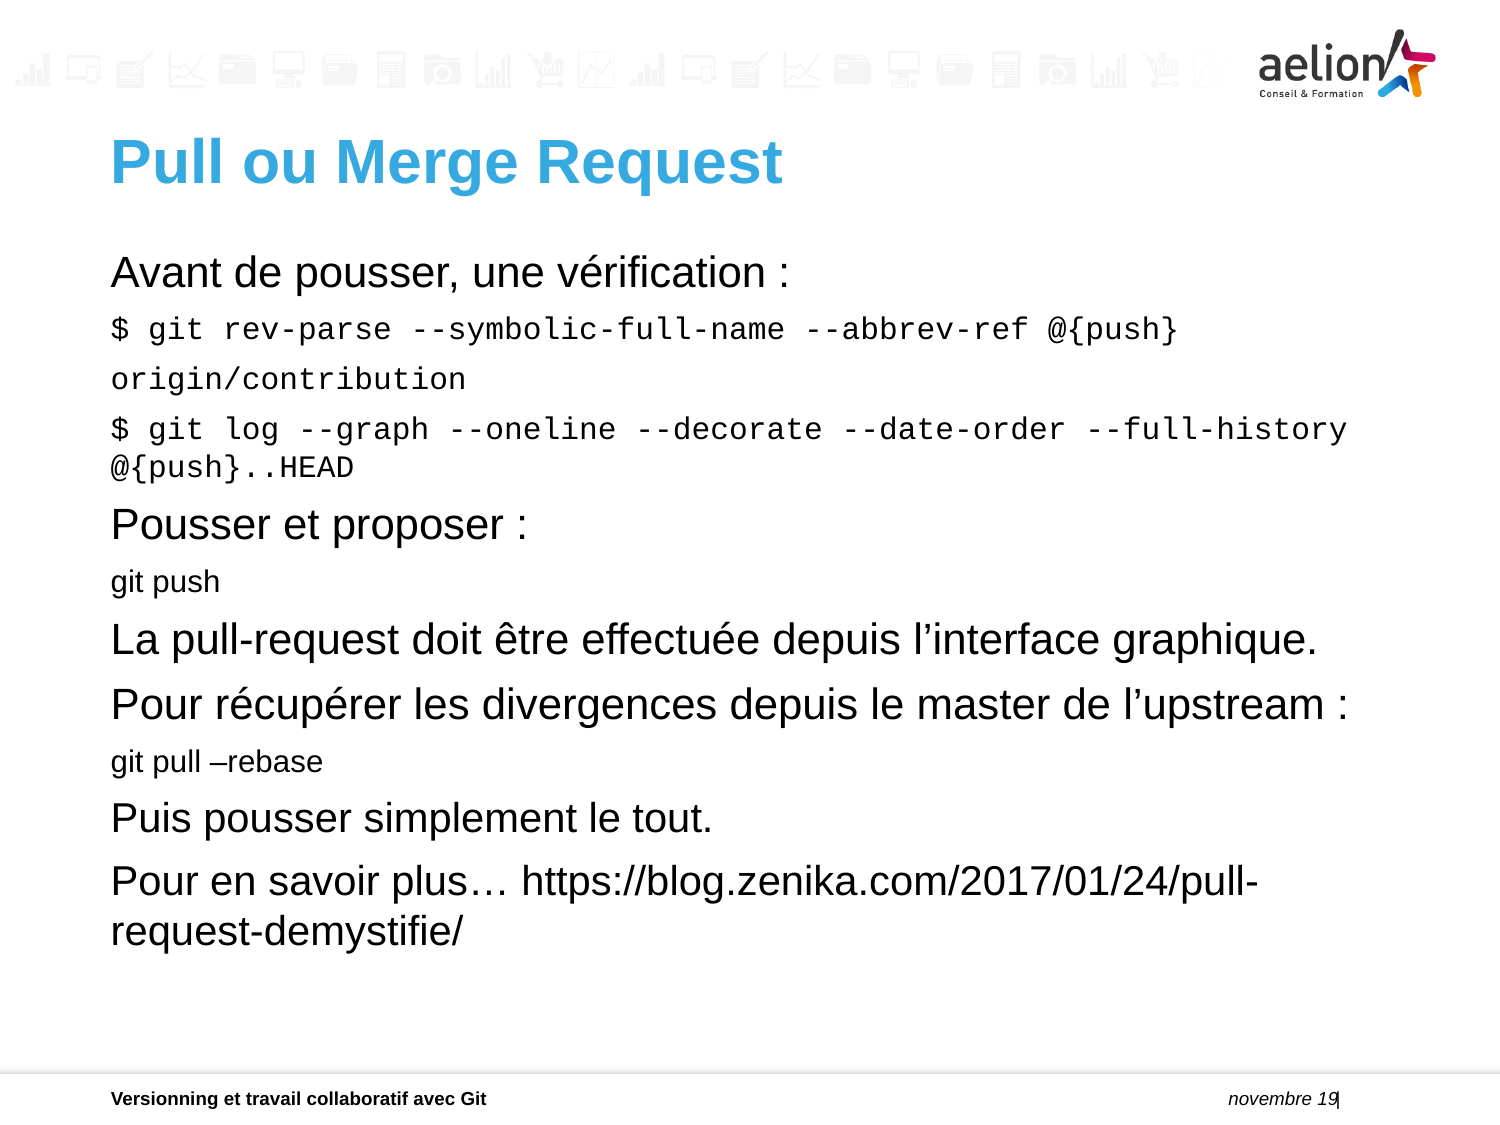

Pull ou Merge Request
Avant de pousser, une vérification :
$ git rev-parse --symbolic-full-name --abbrev-ref @{push}
origin/contribution
$ git log --graph --oneline --decorate --date-order --full-history @{push}..HEAD
Pousser et proposer :
git push
La pull-request doit être effectuée depuis l’interface graphique.
Pour récupérer les divergences depuis le master de l’upstream :
git pull –rebase
Puis pousser simplement le tout.
Pour en savoir plus… https://blog.zenika.com/2017/01/24/pull-request-demystifie/

Versionning et travail collaboratif avec Git
novembre 19